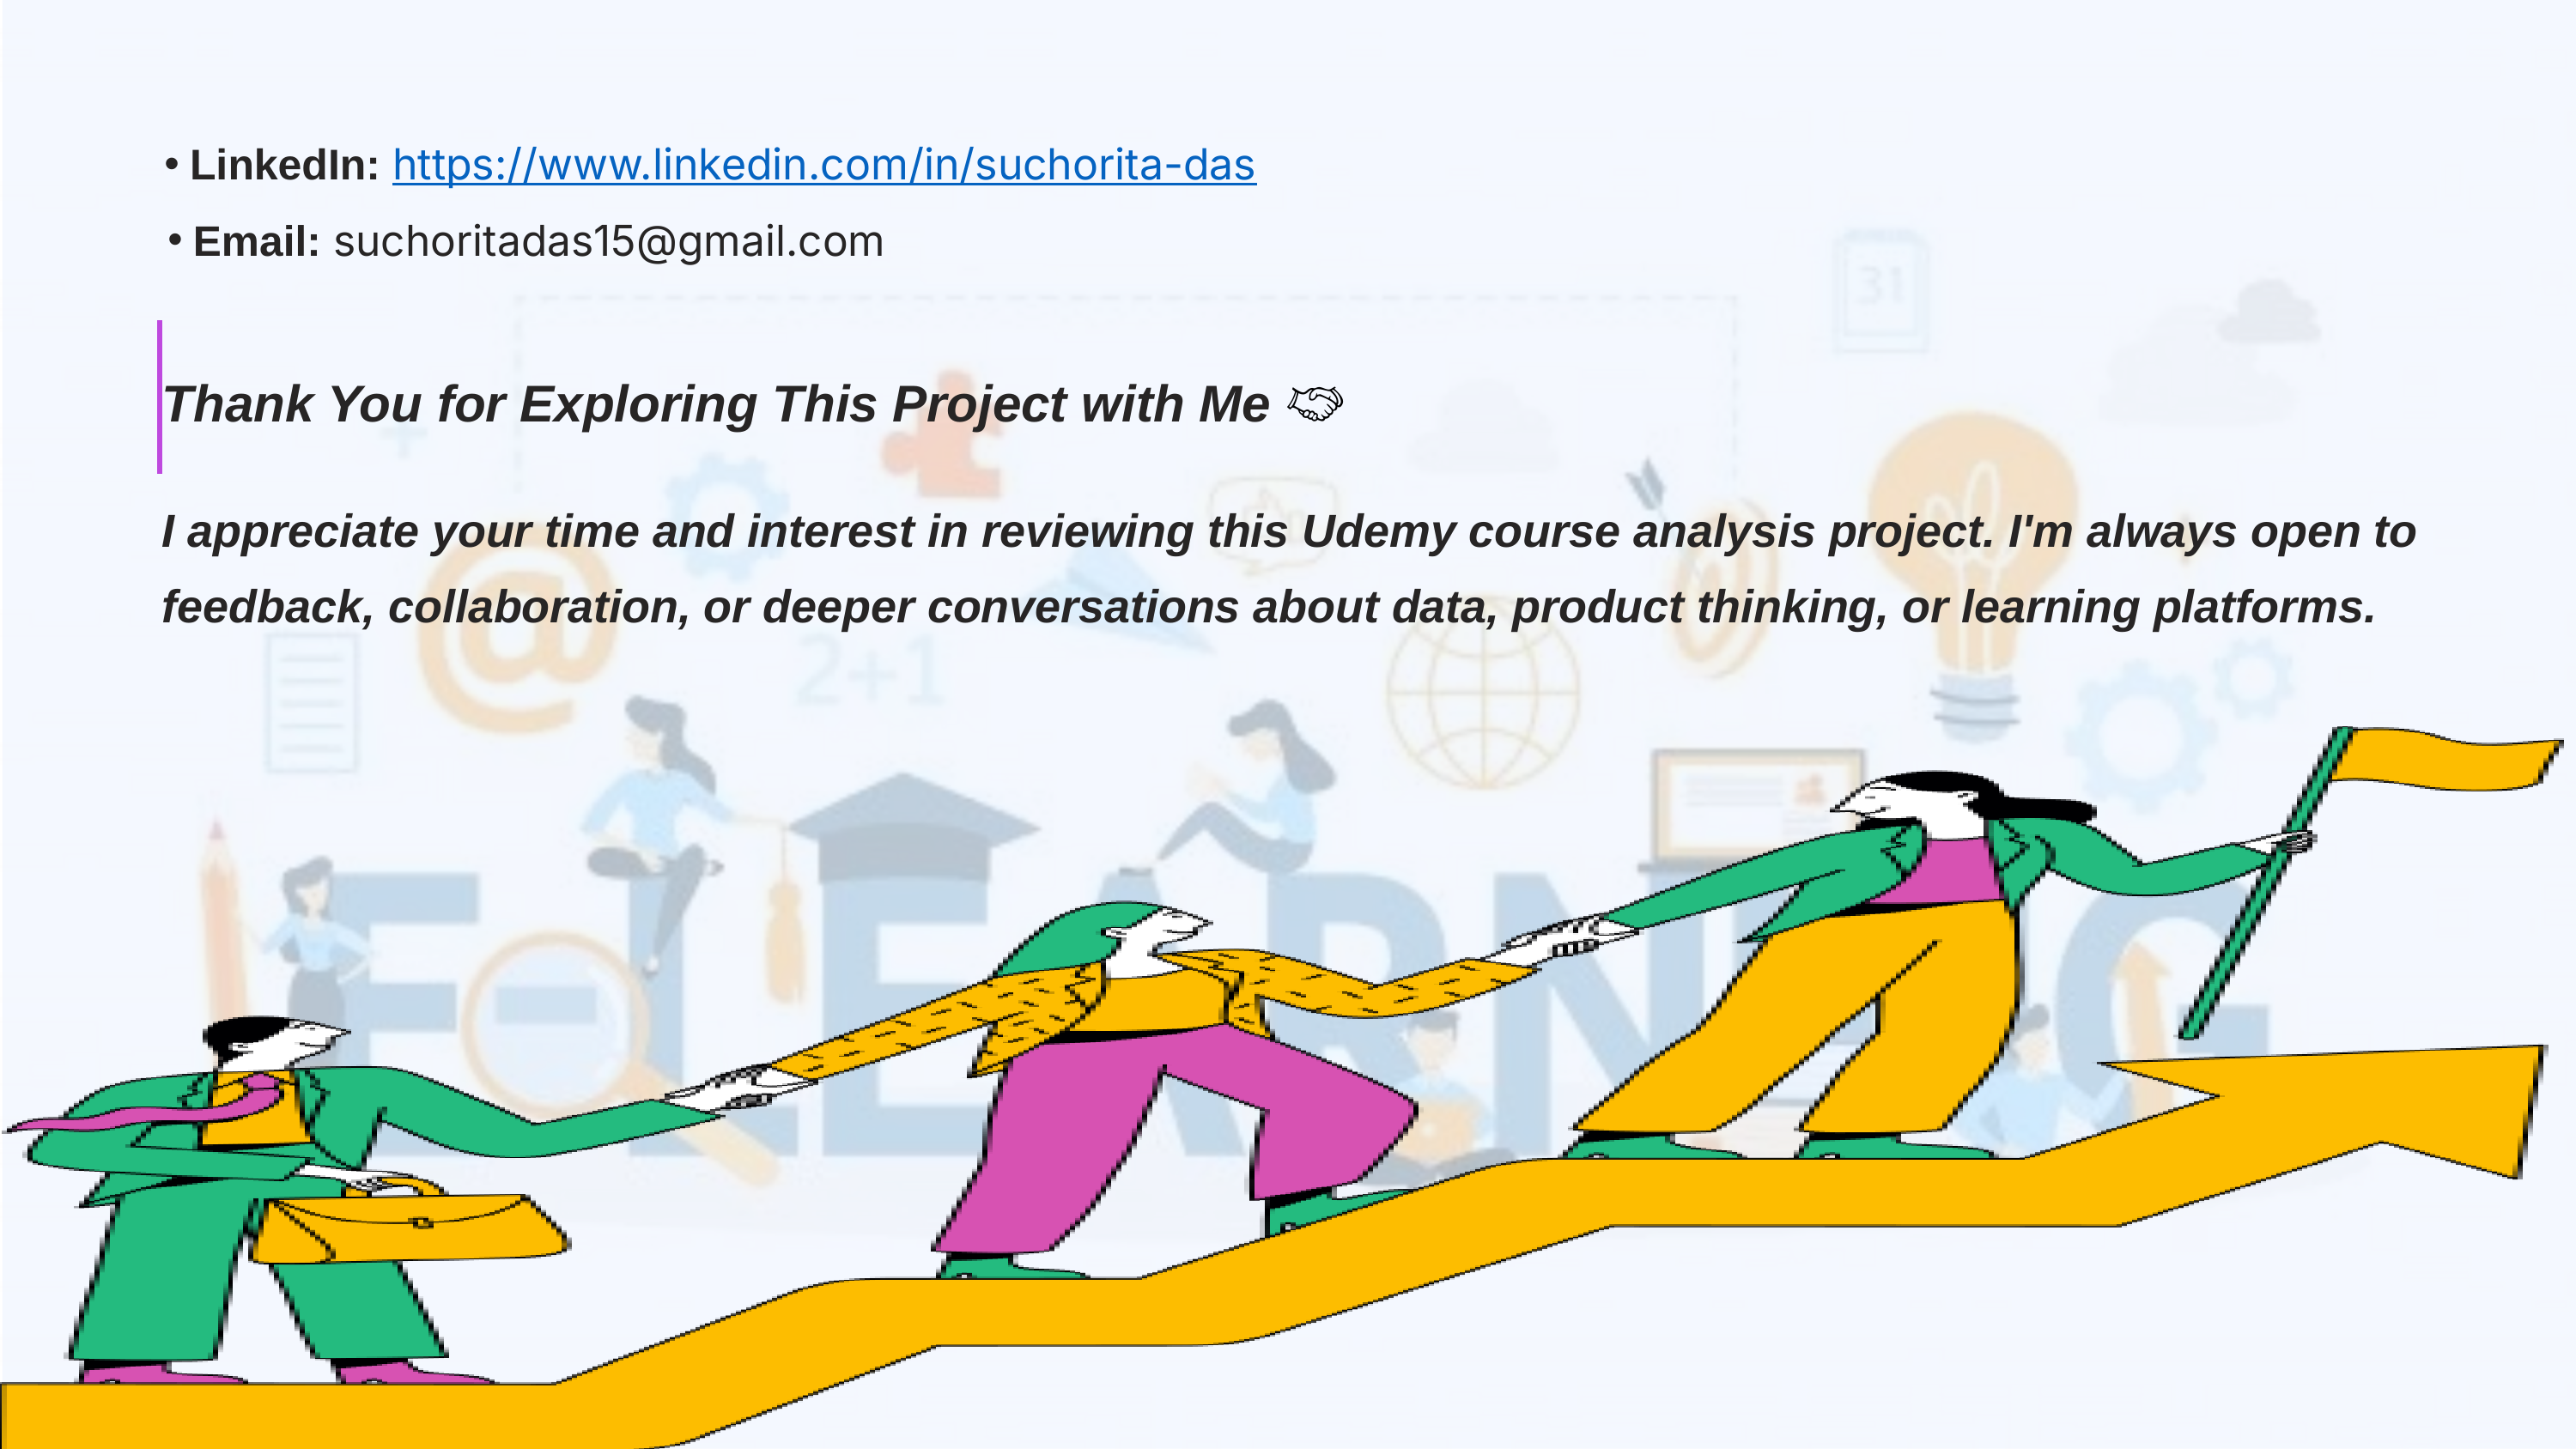

LinkedIn: https://www.linkedin.com/in/suchorita-das
Email: suchoritadas15@gmail.com

Thank You for Exploring This Project with Me 🤝
I appreciate your time and interest in reviewing this Udemy course analysis project. I'm always open to feedback, collaboration, or deeper conversations about data, product thinking, or learning platforms.